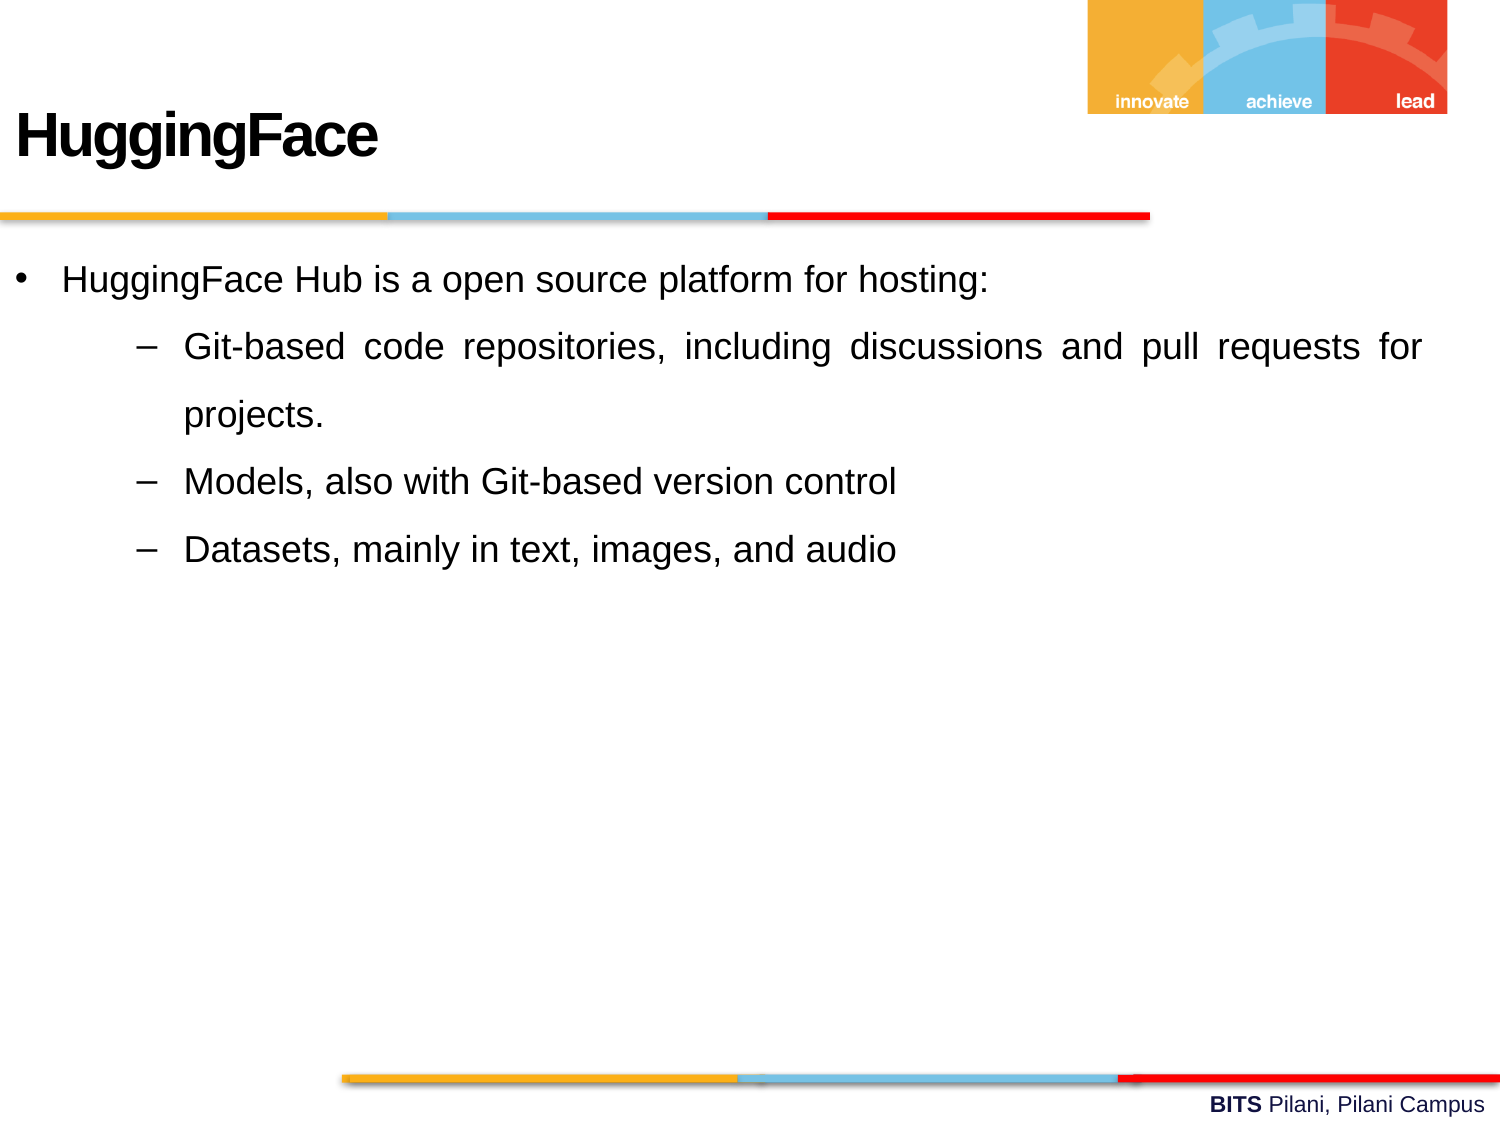

HuggingFace
HuggingFace Hub is a open source platform for hosting:
Git-based code repositories, including discussions and pull requests for projects.
Models, also with Git-based version control
Datasets, mainly in text, images, and audio